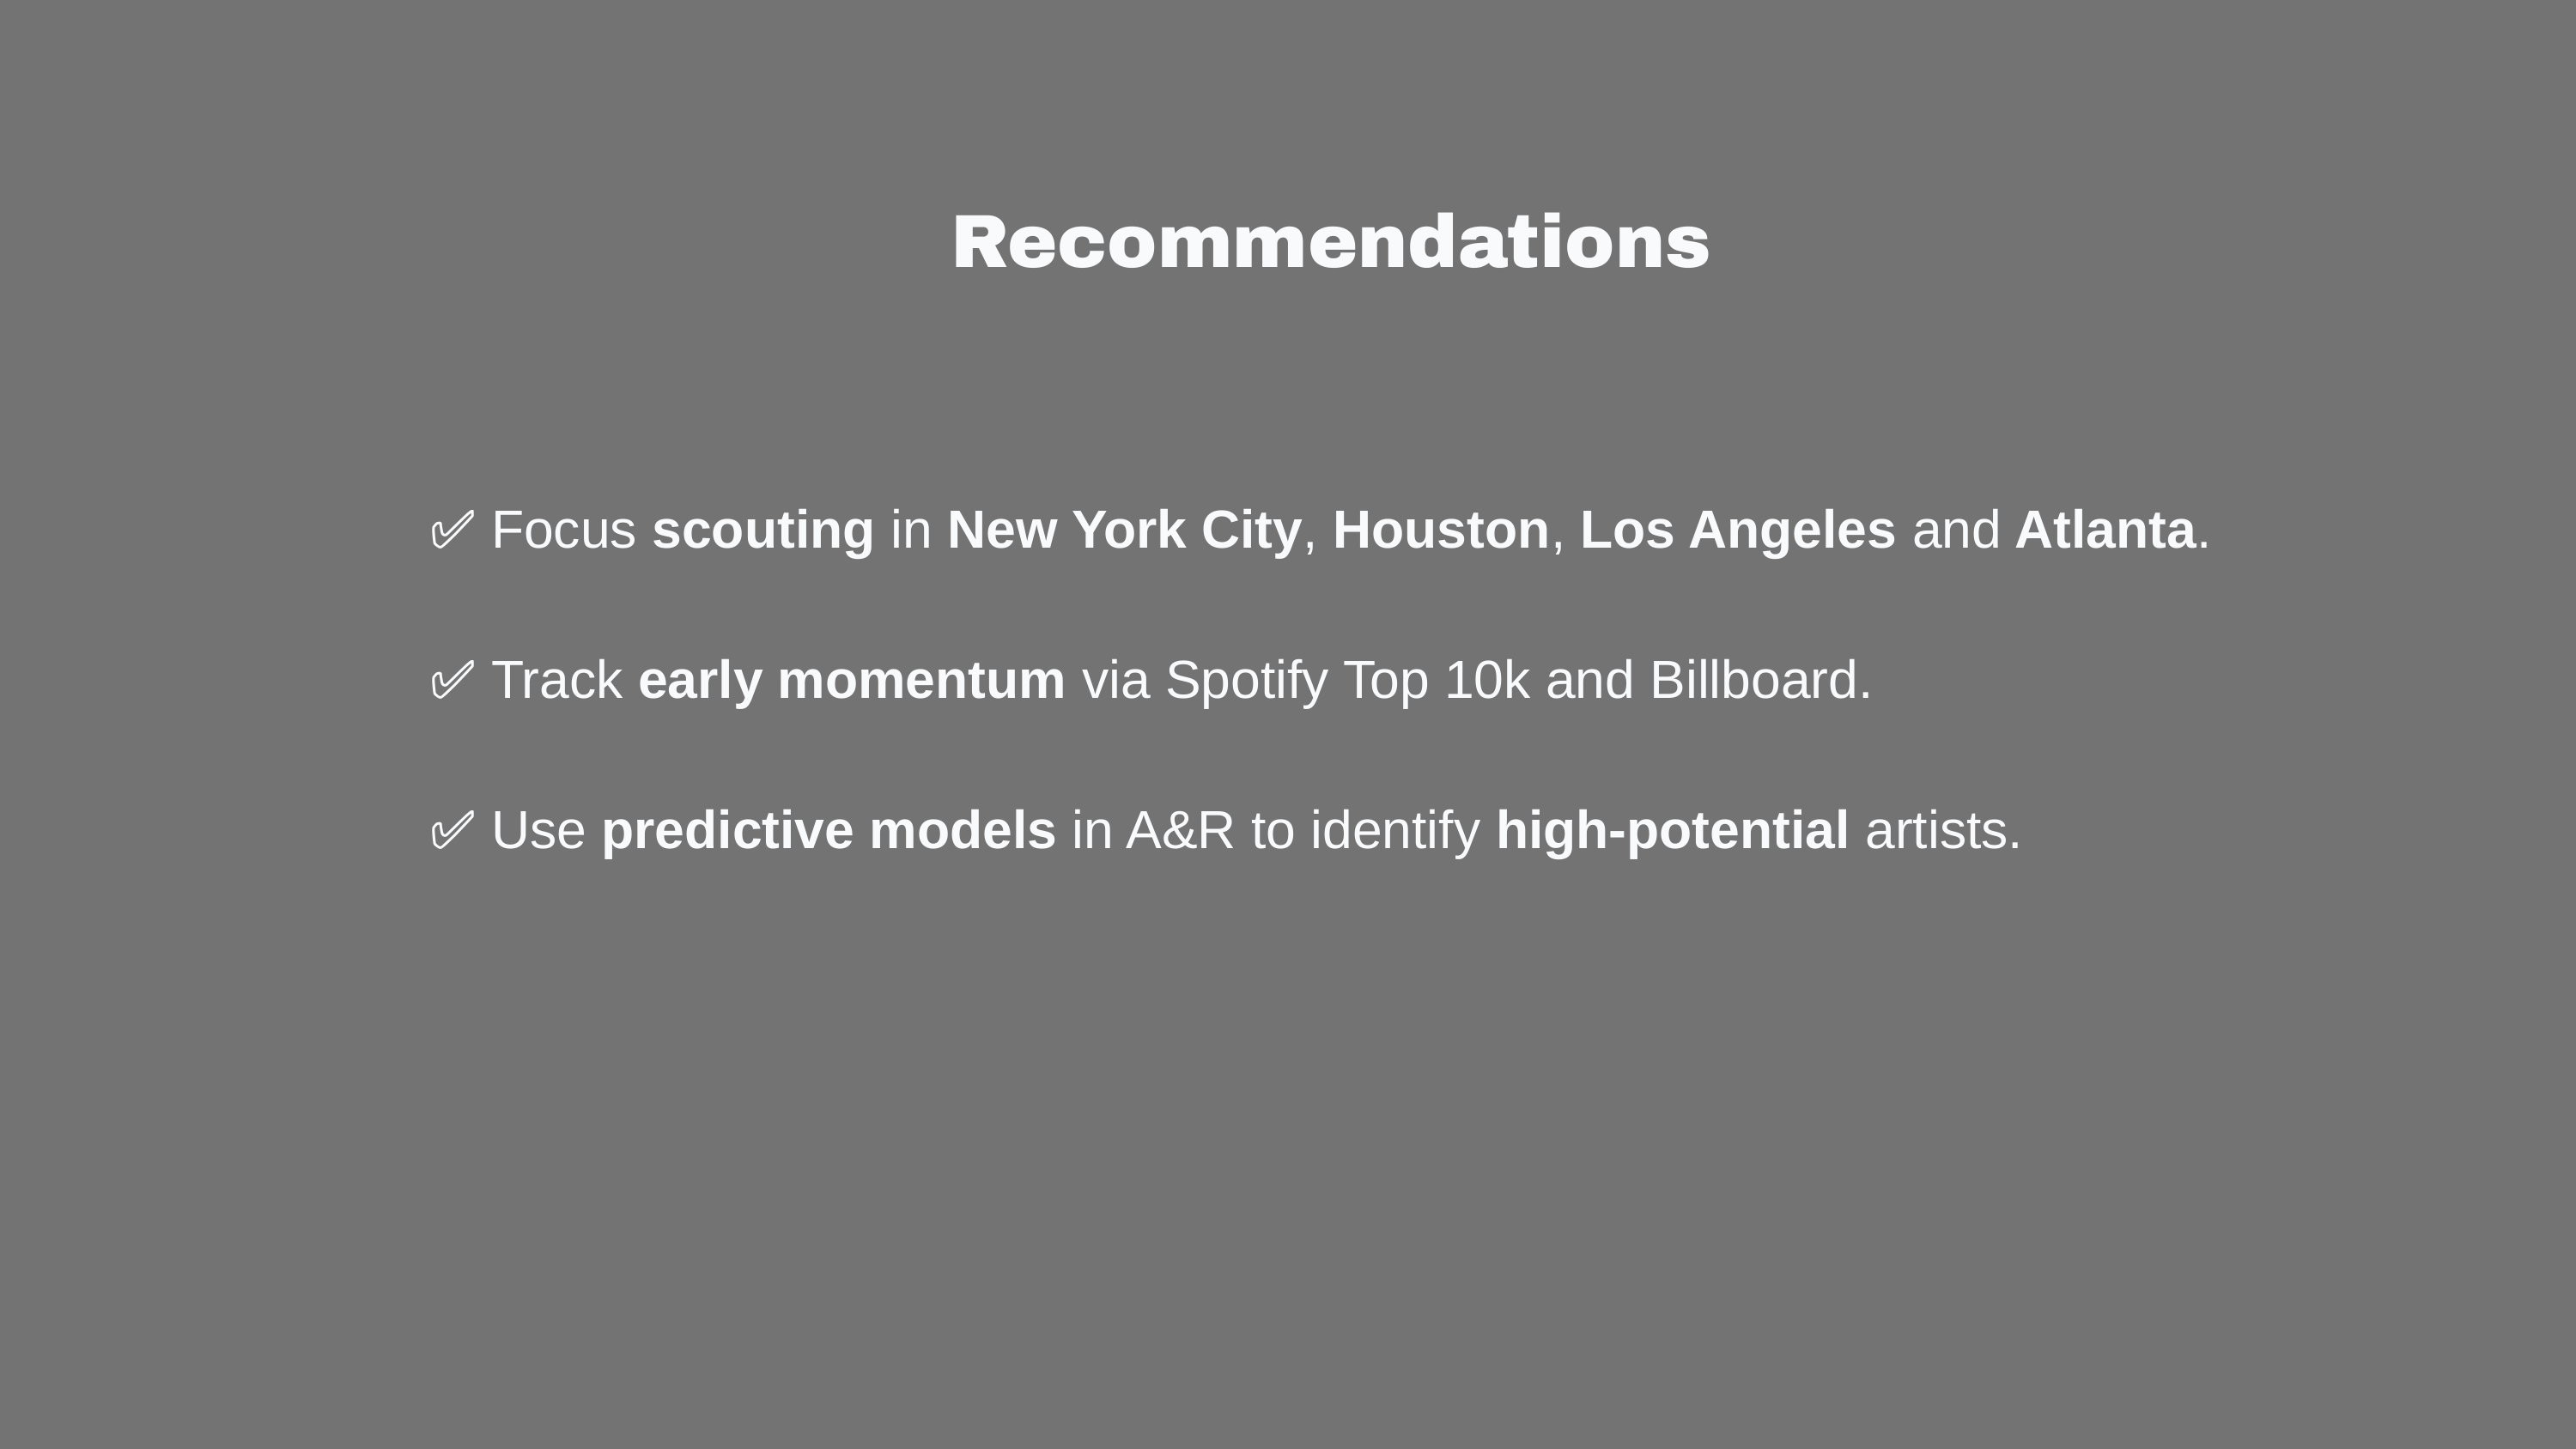

Recommendations
✅ Focus scouting in New York City, Houston, Los Angeles and Atlanta.

✅ Track early momentum via Spotify Top 10k and Billboard.

✅ Use predictive models in A&R to identify high-potential artists.